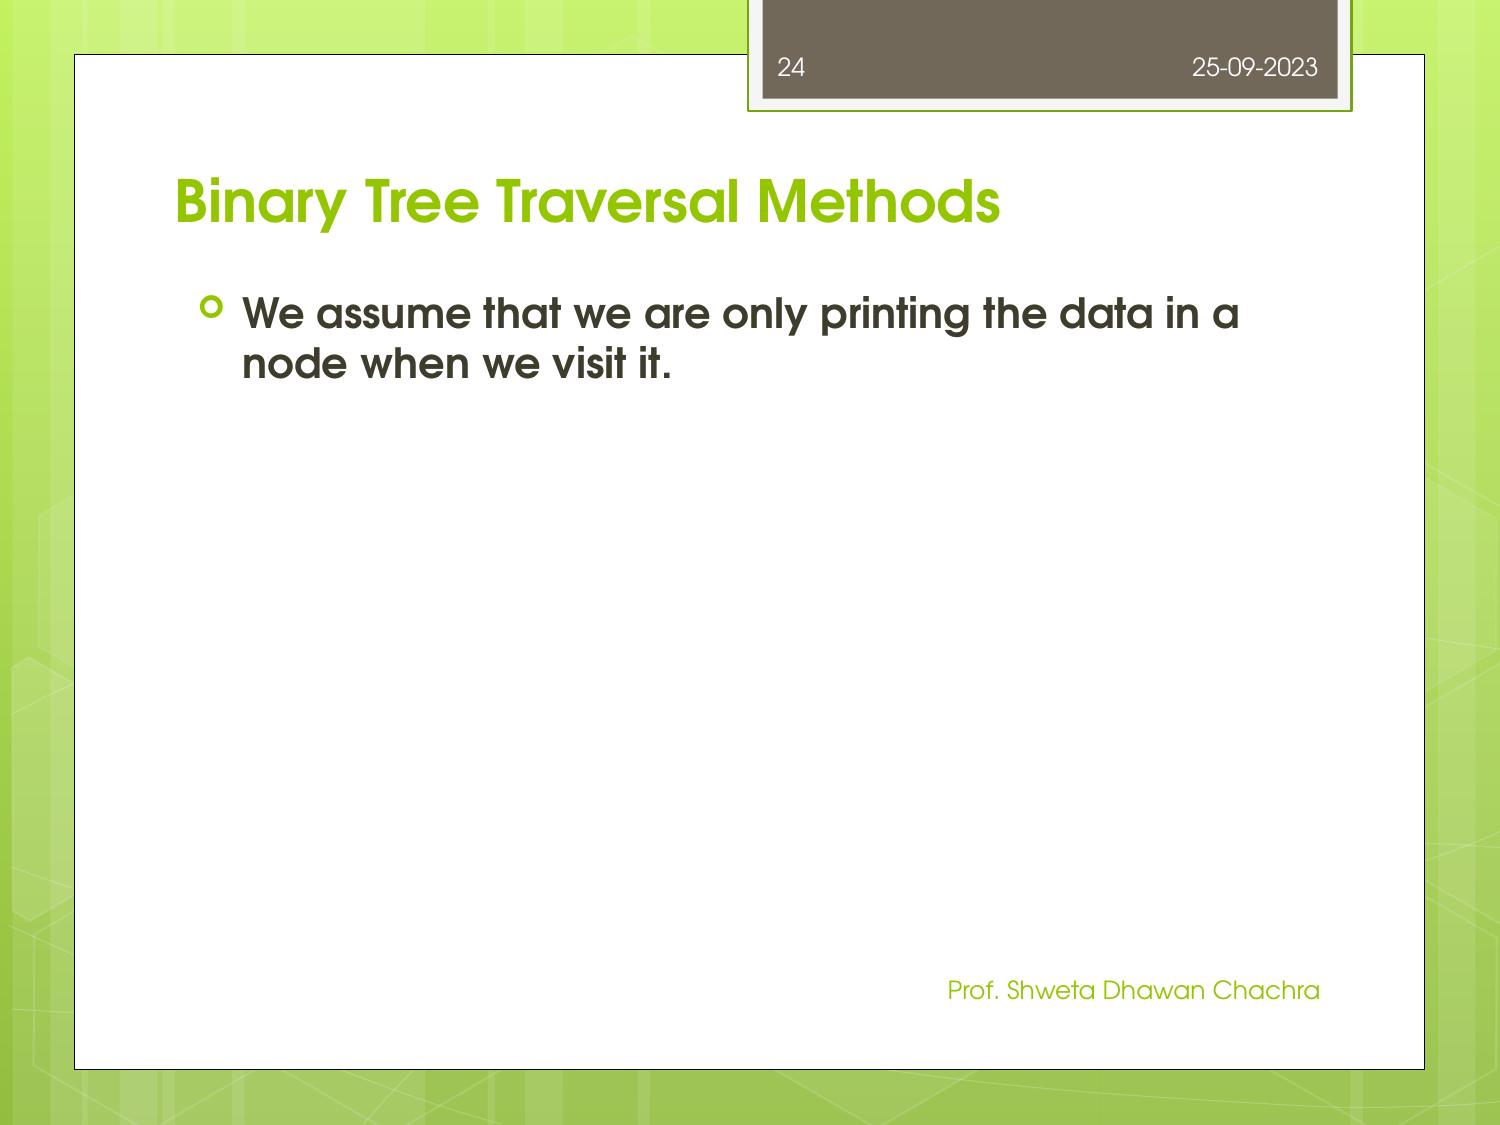

24
25-09-2023
# Binary Tree Traversal Methods
We assume that we are only printing the data in a node when we visit it.
Prof. Shweta Dhawan Chachra